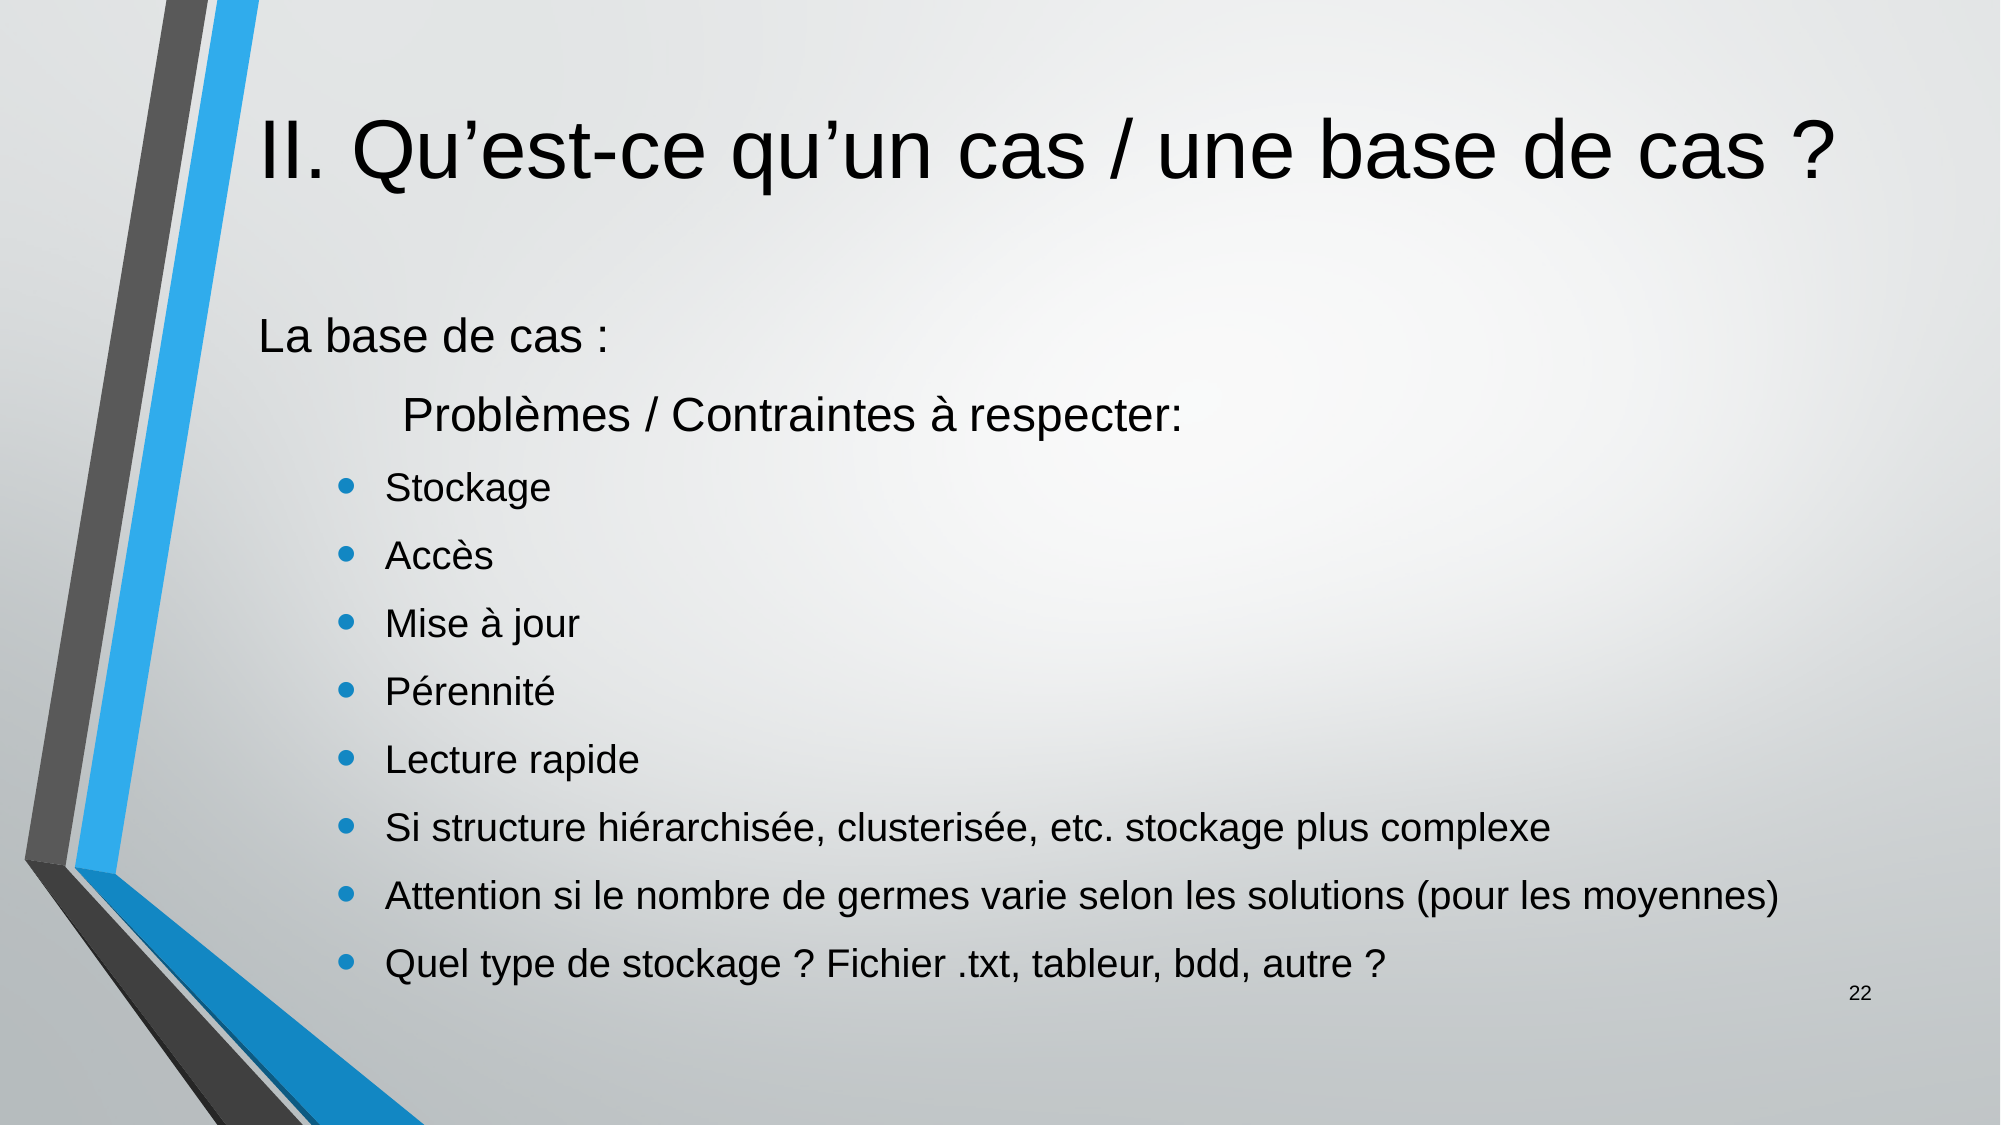

# II. Qu’est-ce qu’un cas / une base de cas ?
La base de cas :
	Problèmes / Contraintes à respecter:
Stockage
Accès
Mise à jour
Pérennité
Lecture rapide
Si structure hiérarchisée, clusterisée, etc. stockage plus complexe
Attention si le nombre de germes varie selon les solutions (pour les moyennes)
Quel type de stockage ? Fichier .txt, tableur, bdd, autre ?

22